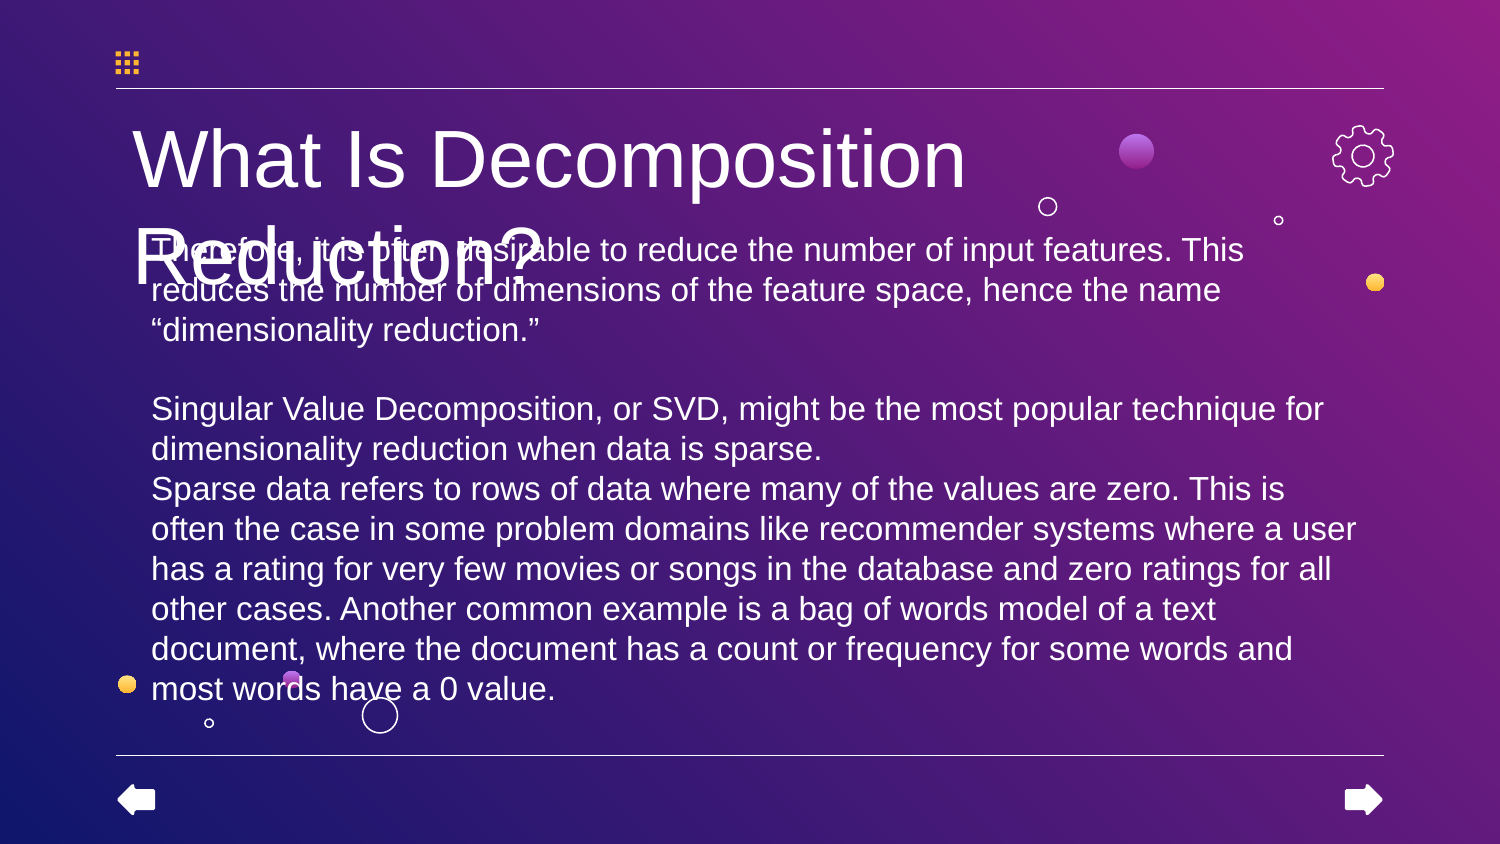

What Is Decomposition Reduction?

Therefore, it is often desirable to reduce the number of input features. This reduces the number of dimensions of the feature space, hence the name “dimensionality reduction.”

Singular Value Decomposition, or SVD, might be the most popular technique for dimensionality reduction when data is sparse.
Sparse data refers to rows of data where many of the values are zero. This is often the case in some problem domains like recommender systems where a user has a rating for very few movies or songs in the database and zero ratings for all other cases. Another common example is a bag of words model of a text document, where the document has a count or frequency for some words and most words have a 0 value.